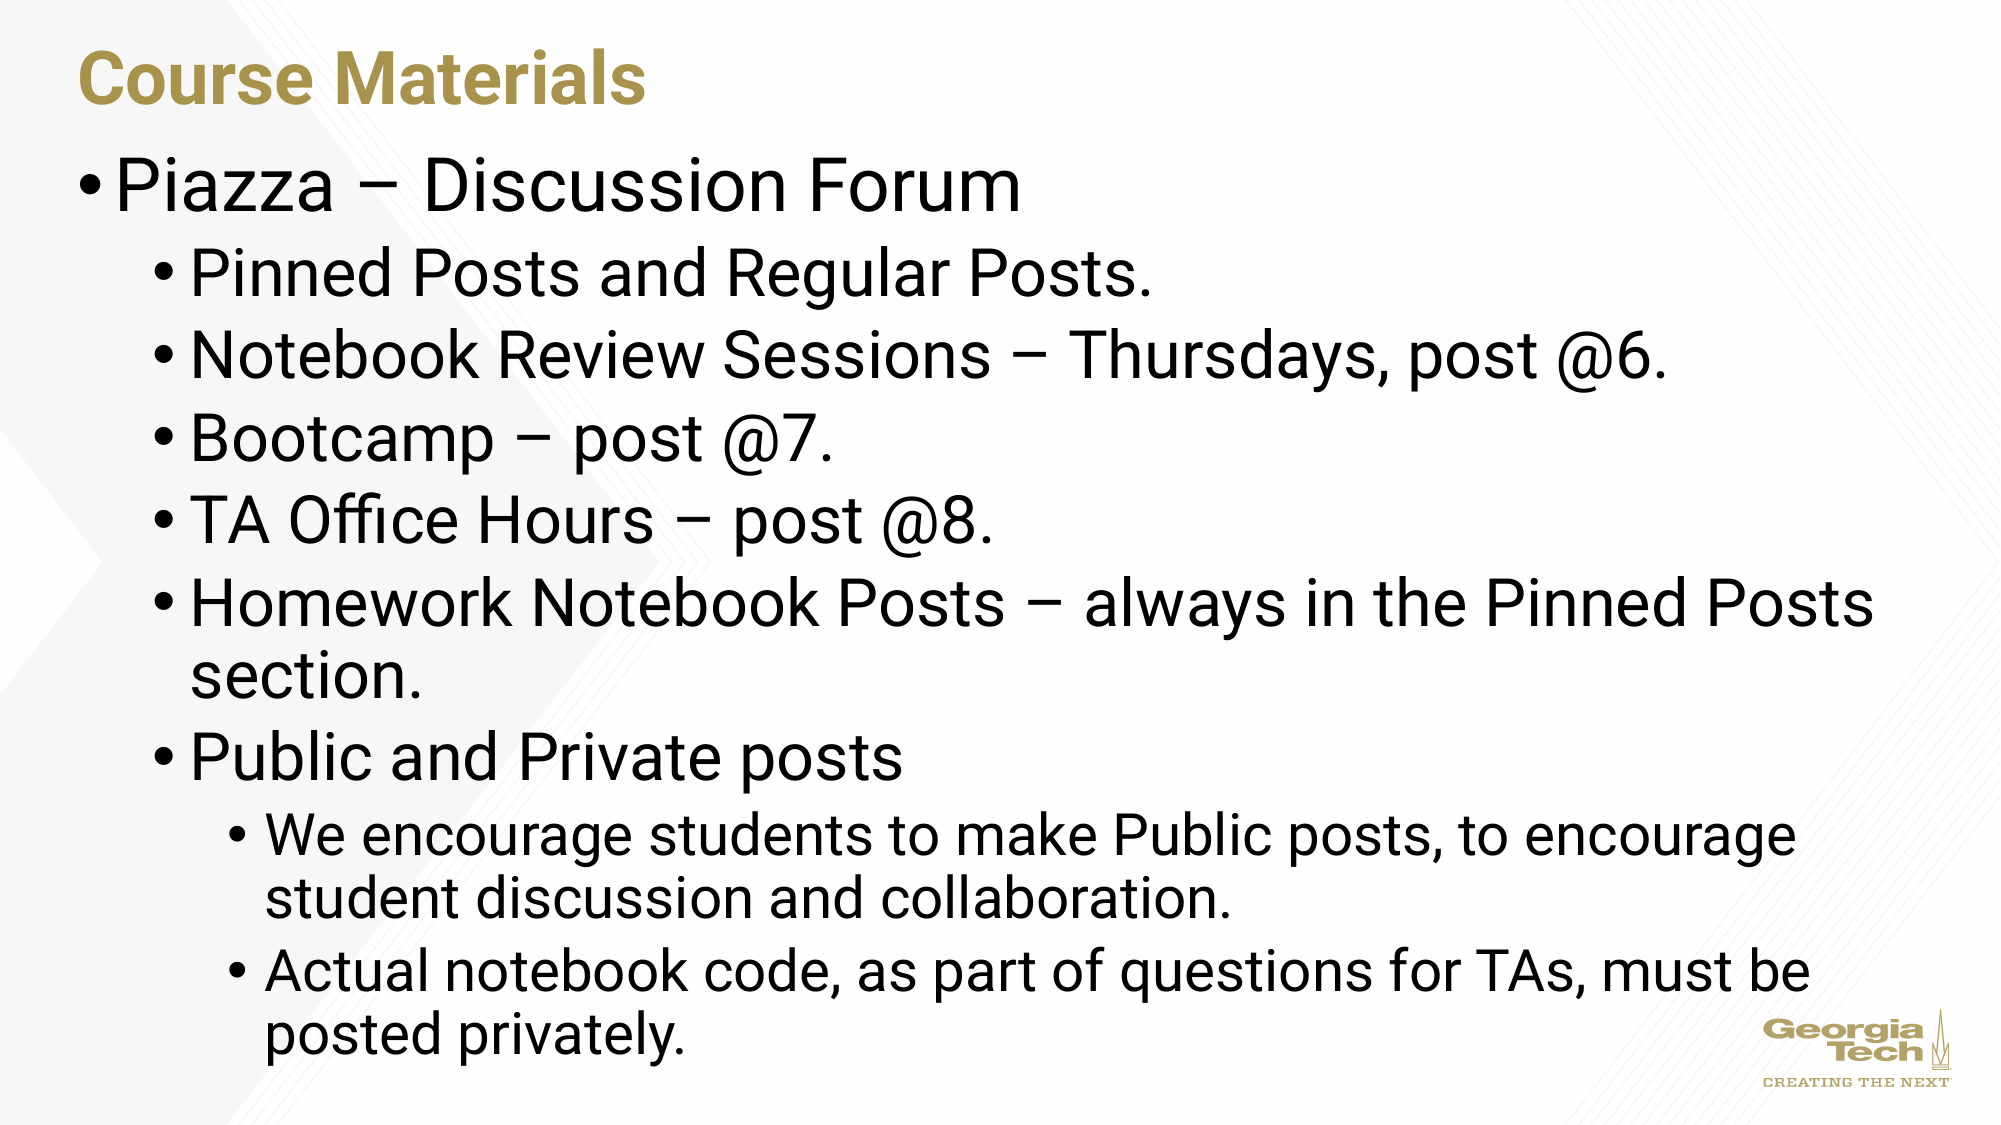

# Course Materials
Piazza – Discussion Forum
Pinned Posts and Regular Posts.
Notebook Review Sessions – Thursdays, post @6.
Bootcamp – post @7.
TA Office Hours – post @8.
Homework Notebook Posts – always in the Pinned Posts section.
Public and Private posts
We encourage students to make Public posts, to encourage student discussion and collaboration.
Actual notebook code, as part of questions for TAs, must be posted privately.